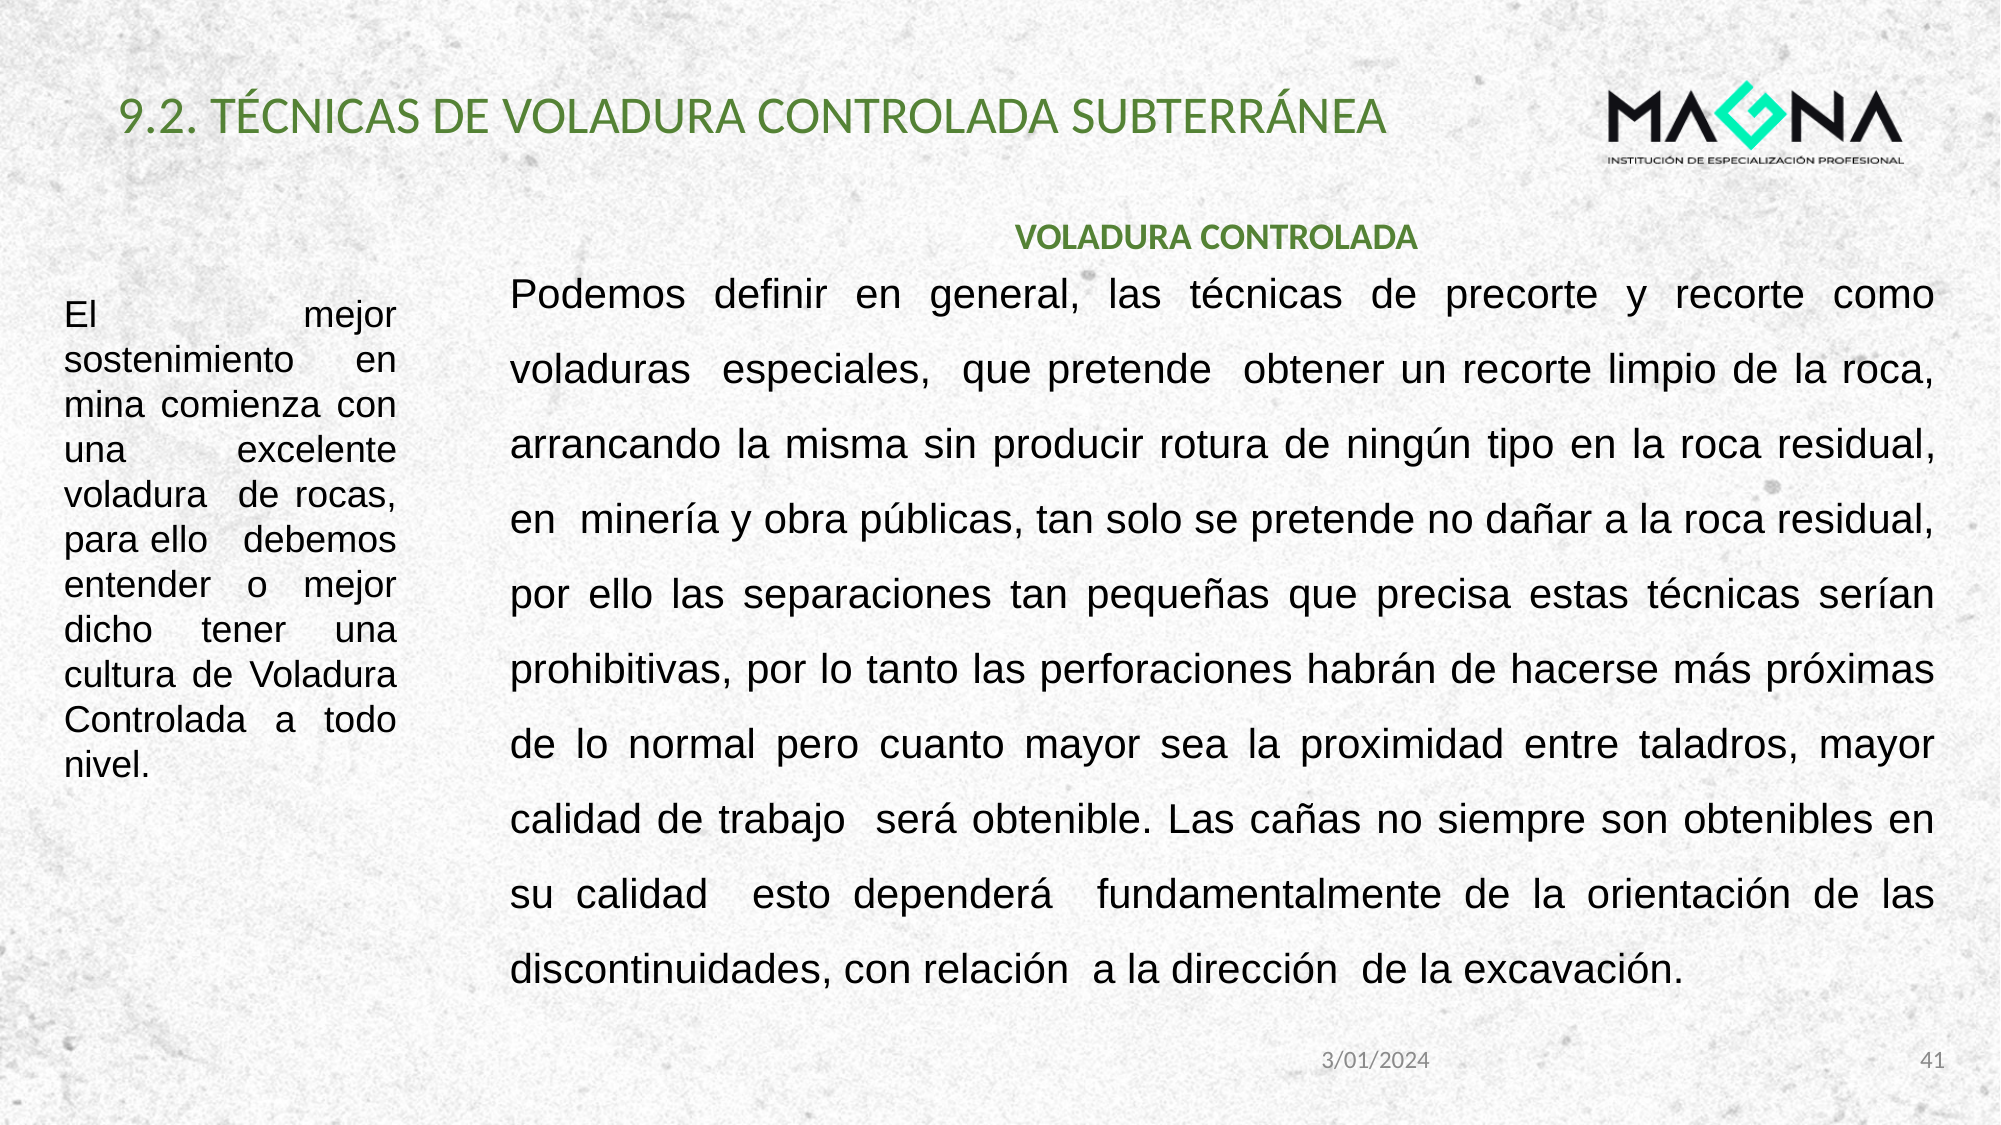

# 9.2. TÉCNICAS DE VOLADURA CONTROLADA SUBTERRÁNEA
VOLADURA CONTROLADA
Podemos definir en general, las técnicas de precorte y recorte como voladuras  especiales,  que pretende  obtener un recorte limpio de la roca, arrancando la misma sin producir rotura de ningún tipo en la roca residual, en  minería y obra públicas, tan solo se pretende no dañar a la roca residual, por ello las separaciones tan pequeñas que precisa estas técnicas serían prohibitivas, por lo tanto las perforaciones habrán de hacerse más próximas de lo normal pero cuanto mayor sea la proximidad entre taladros, mayor calidad de trabajo  será obtenible. Las cañas no siempre son obtenibles en su calidad  esto dependerá  fundamentalmente de la orientación de las discontinuidades, con relación  a la dirección  de la excavación.
El mejor sostenimiento en mina comienza con una excelente voladura  de rocas, para ello   debemos entender o mejor dicho tener una cultura de Voladura Controlada a todo nivel.

3/01/2024
41